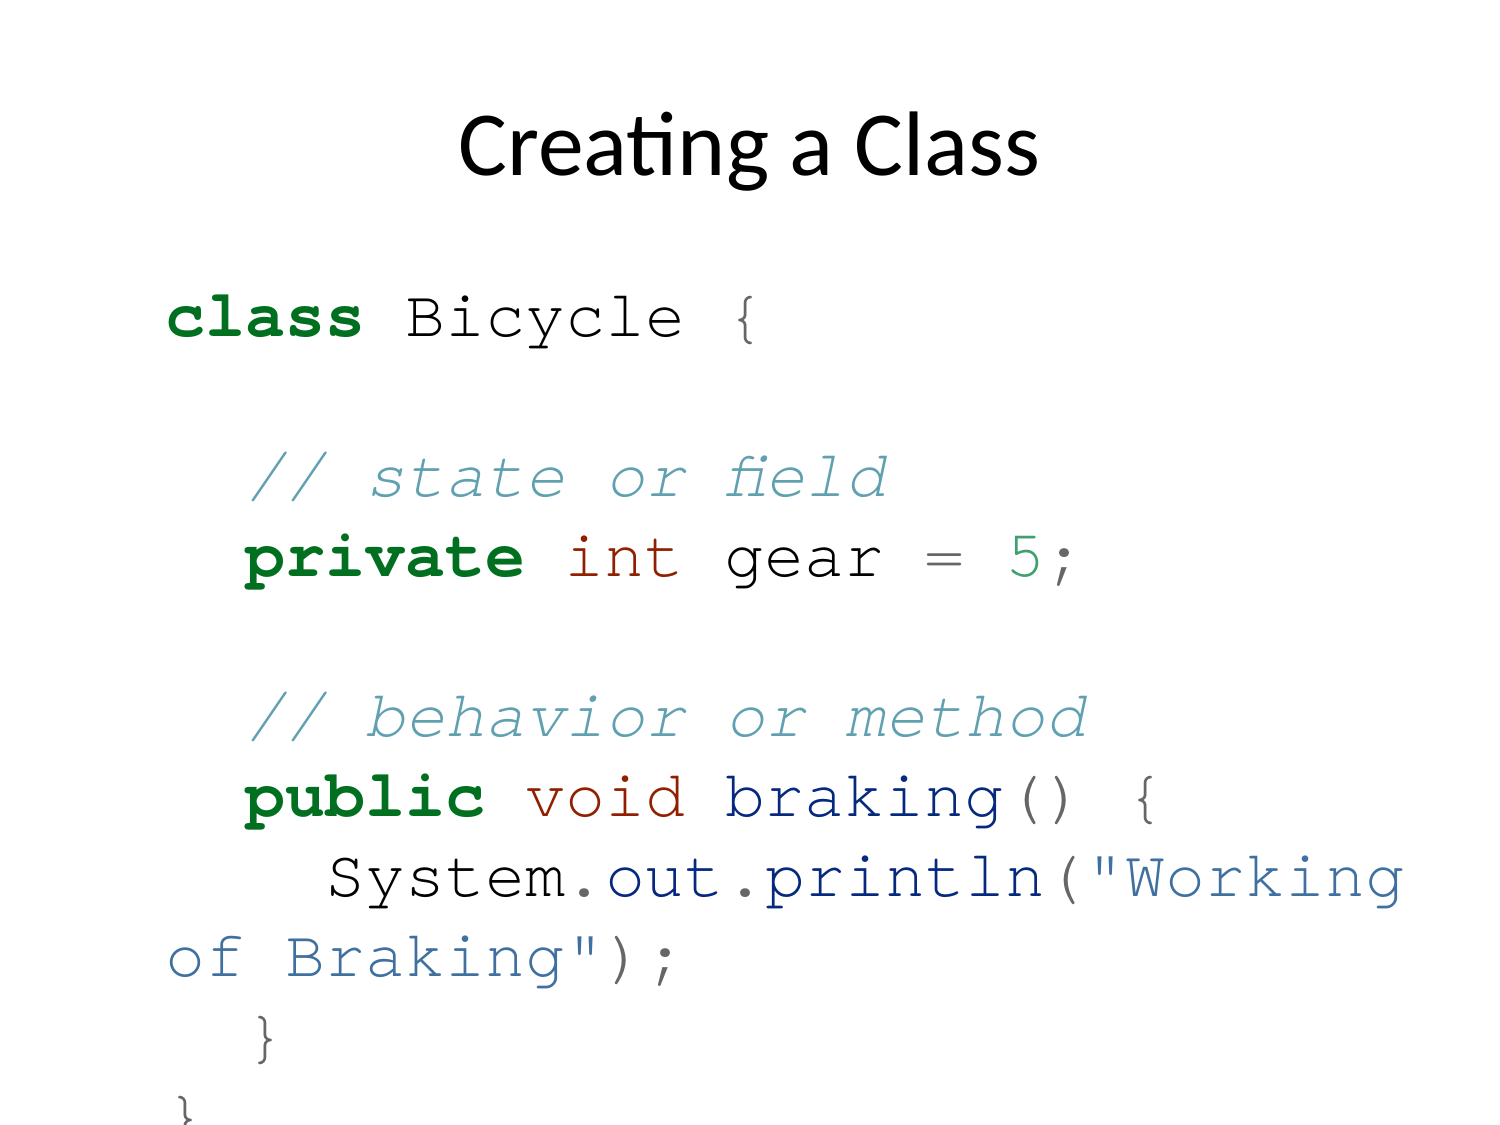

# Creating a Class
class Bicycle {
  // state or field
  private int gear = 5;
  // behavior or method
  public void braking() {
    System.out.println("Working of Braking");
  }
}
In the above example, we have created a class named Bicycle. It contains a field named gear and a method named braking().